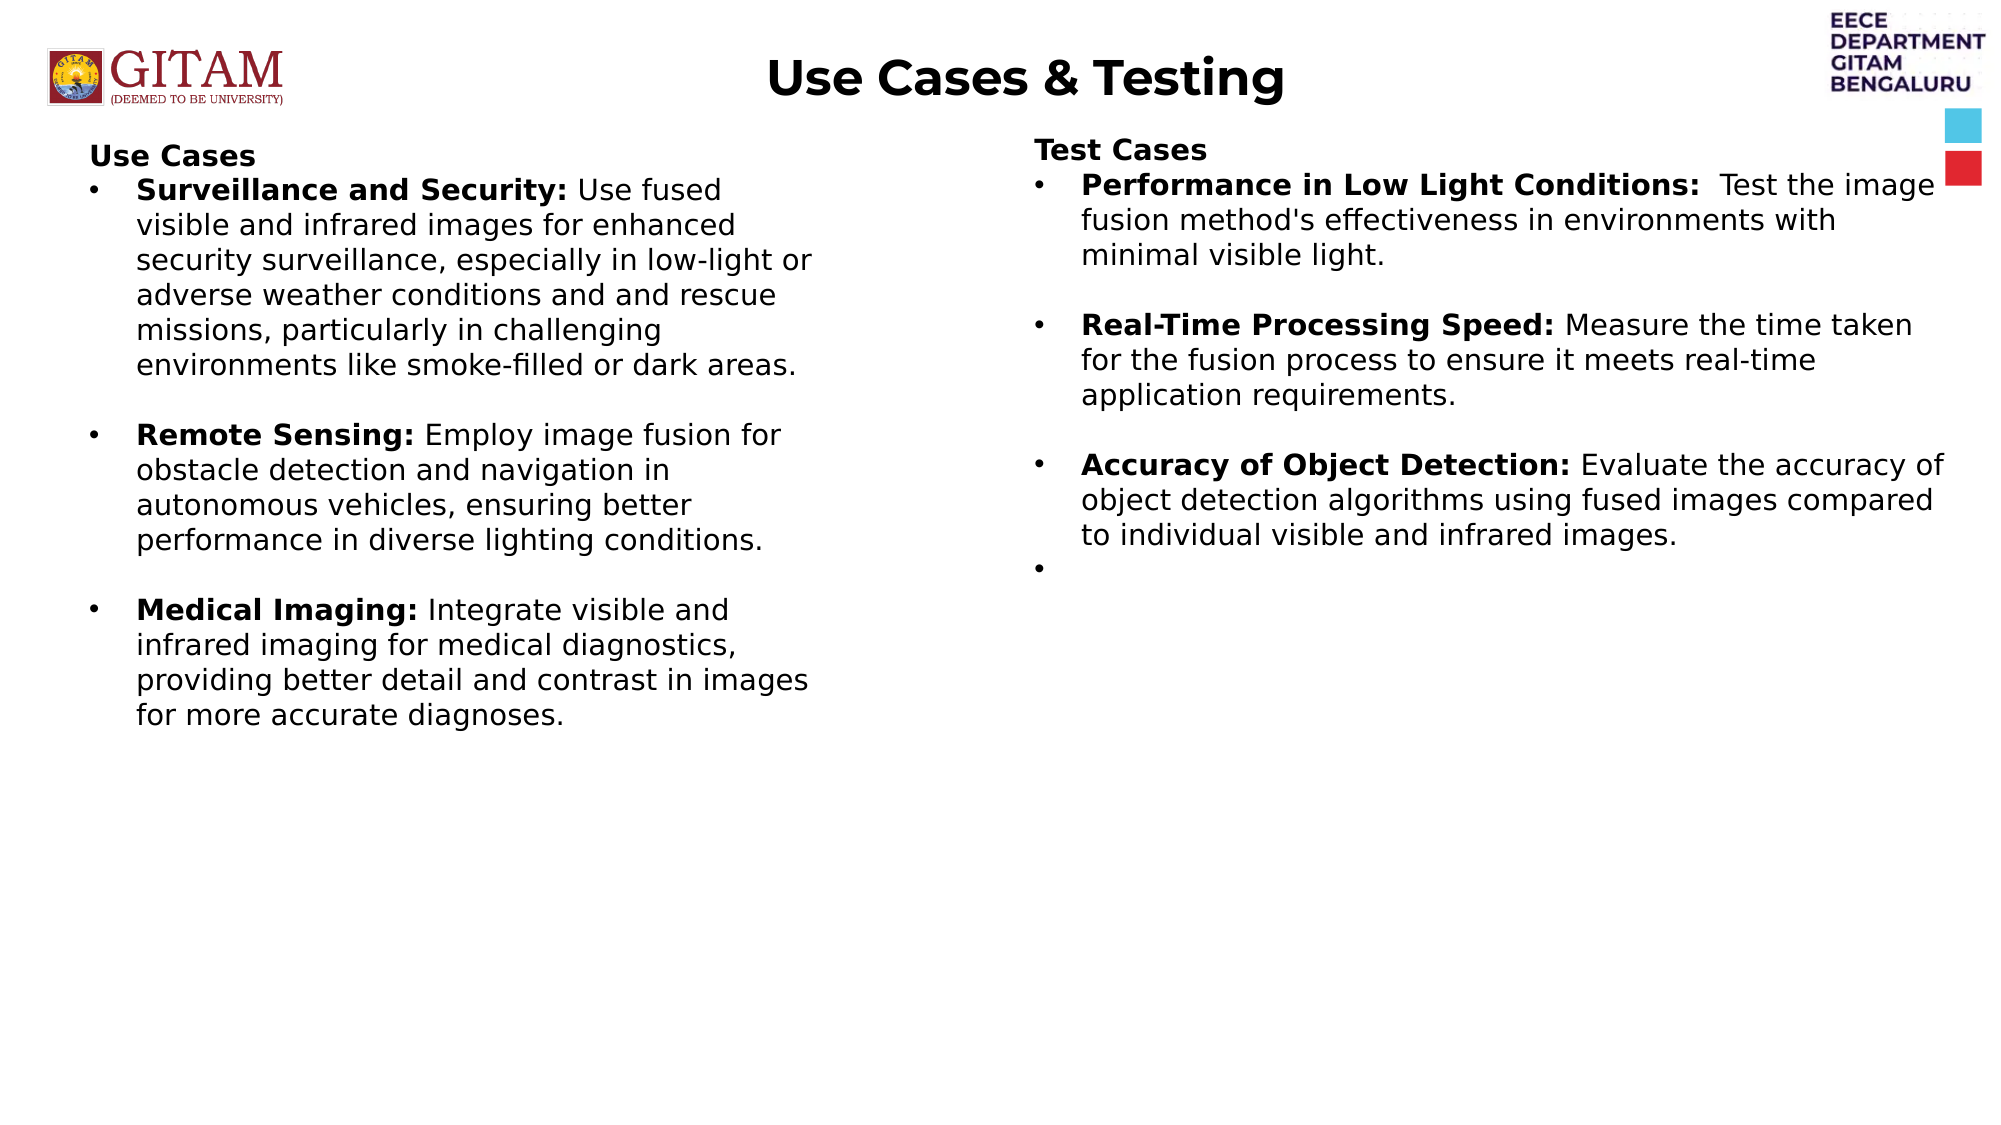

Use Cases & Testing
Test Cases
Performance in Low Light Conditions:  Test the image fusion method's effectiveness in environments with minimal visible light.

Real-Time Processing Speed: Measure the time taken for the fusion process to ensure it meets real-time application requirements.

Accuracy of Object Detection: Evaluate the accuracy of object detection algorithms using fused images compared to individual visible and infrared images.

Use Cases
Surveillance and Security: Use fused visible and infrared images for enhanced security surveillance, especially in low-light or adverse weather conditions and and rescue missions, particularly in challenging environments like smoke-filled or dark areas.

Remote Sensing: Employ image fusion for obstacle detection and navigation in autonomous vehicles, ensuring better performance in diverse lighting conditions.

Medical Imaging: Integrate visible and infrared imaging for medical diagnostics, providing better detail and contrast in images for more accurate diagnoses.

11